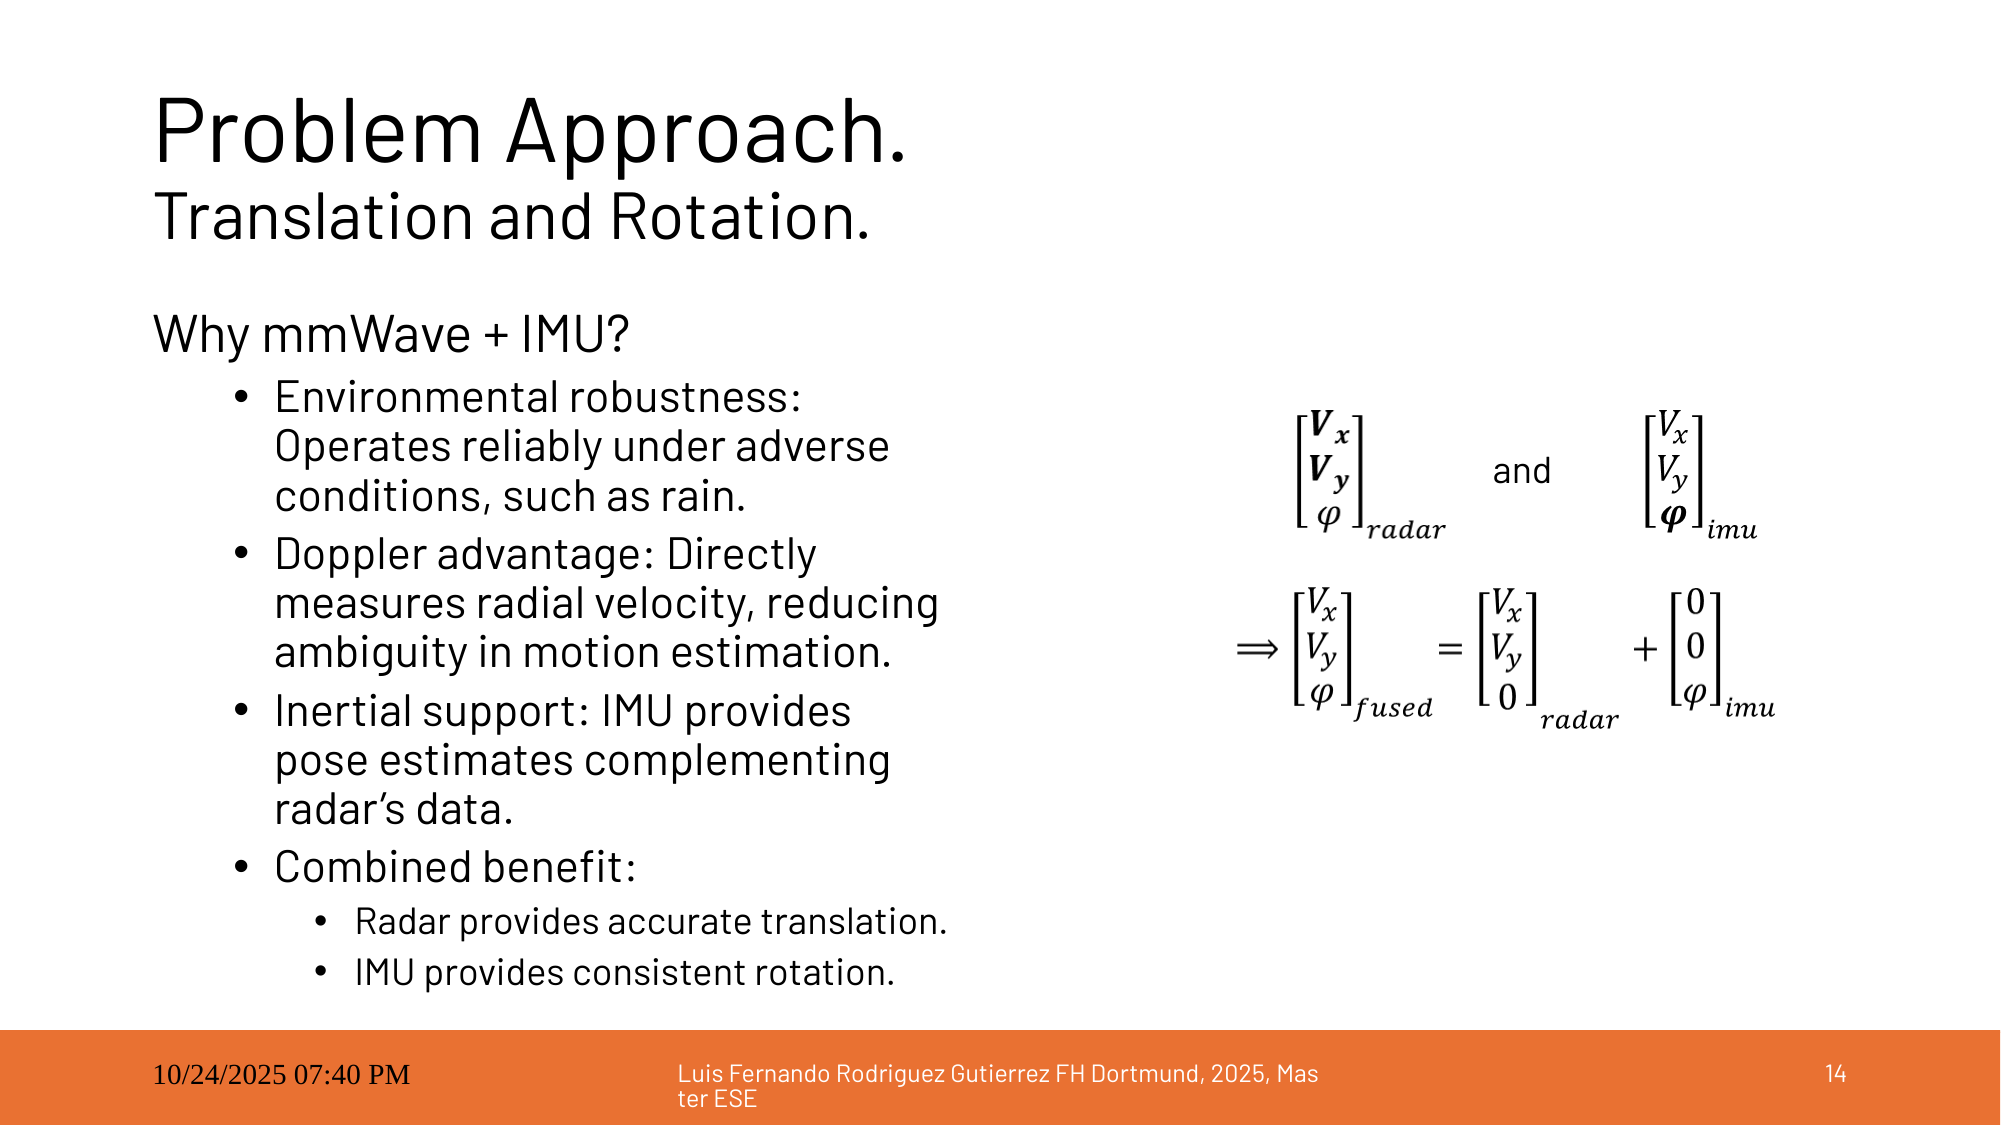

# Problem Approach. Translation and Rotation.
Why mmWave + IMU?
Environmental robustness: Operates reliably under adverse conditions, such as rain.
Doppler advantage: Directly measures radial velocity, reducing ambiguity in motion estimation.
Inertial support: IMU provides pose estimates complementing radar’s data.
Combined benefit:
Radar provides accurate translation.
IMU provides consistent rotation.

and

10/24/2025 07:40 PM
Luis Fernando Rodriguez Gutierrez FH Dortmund, 2025, Master ESE
14